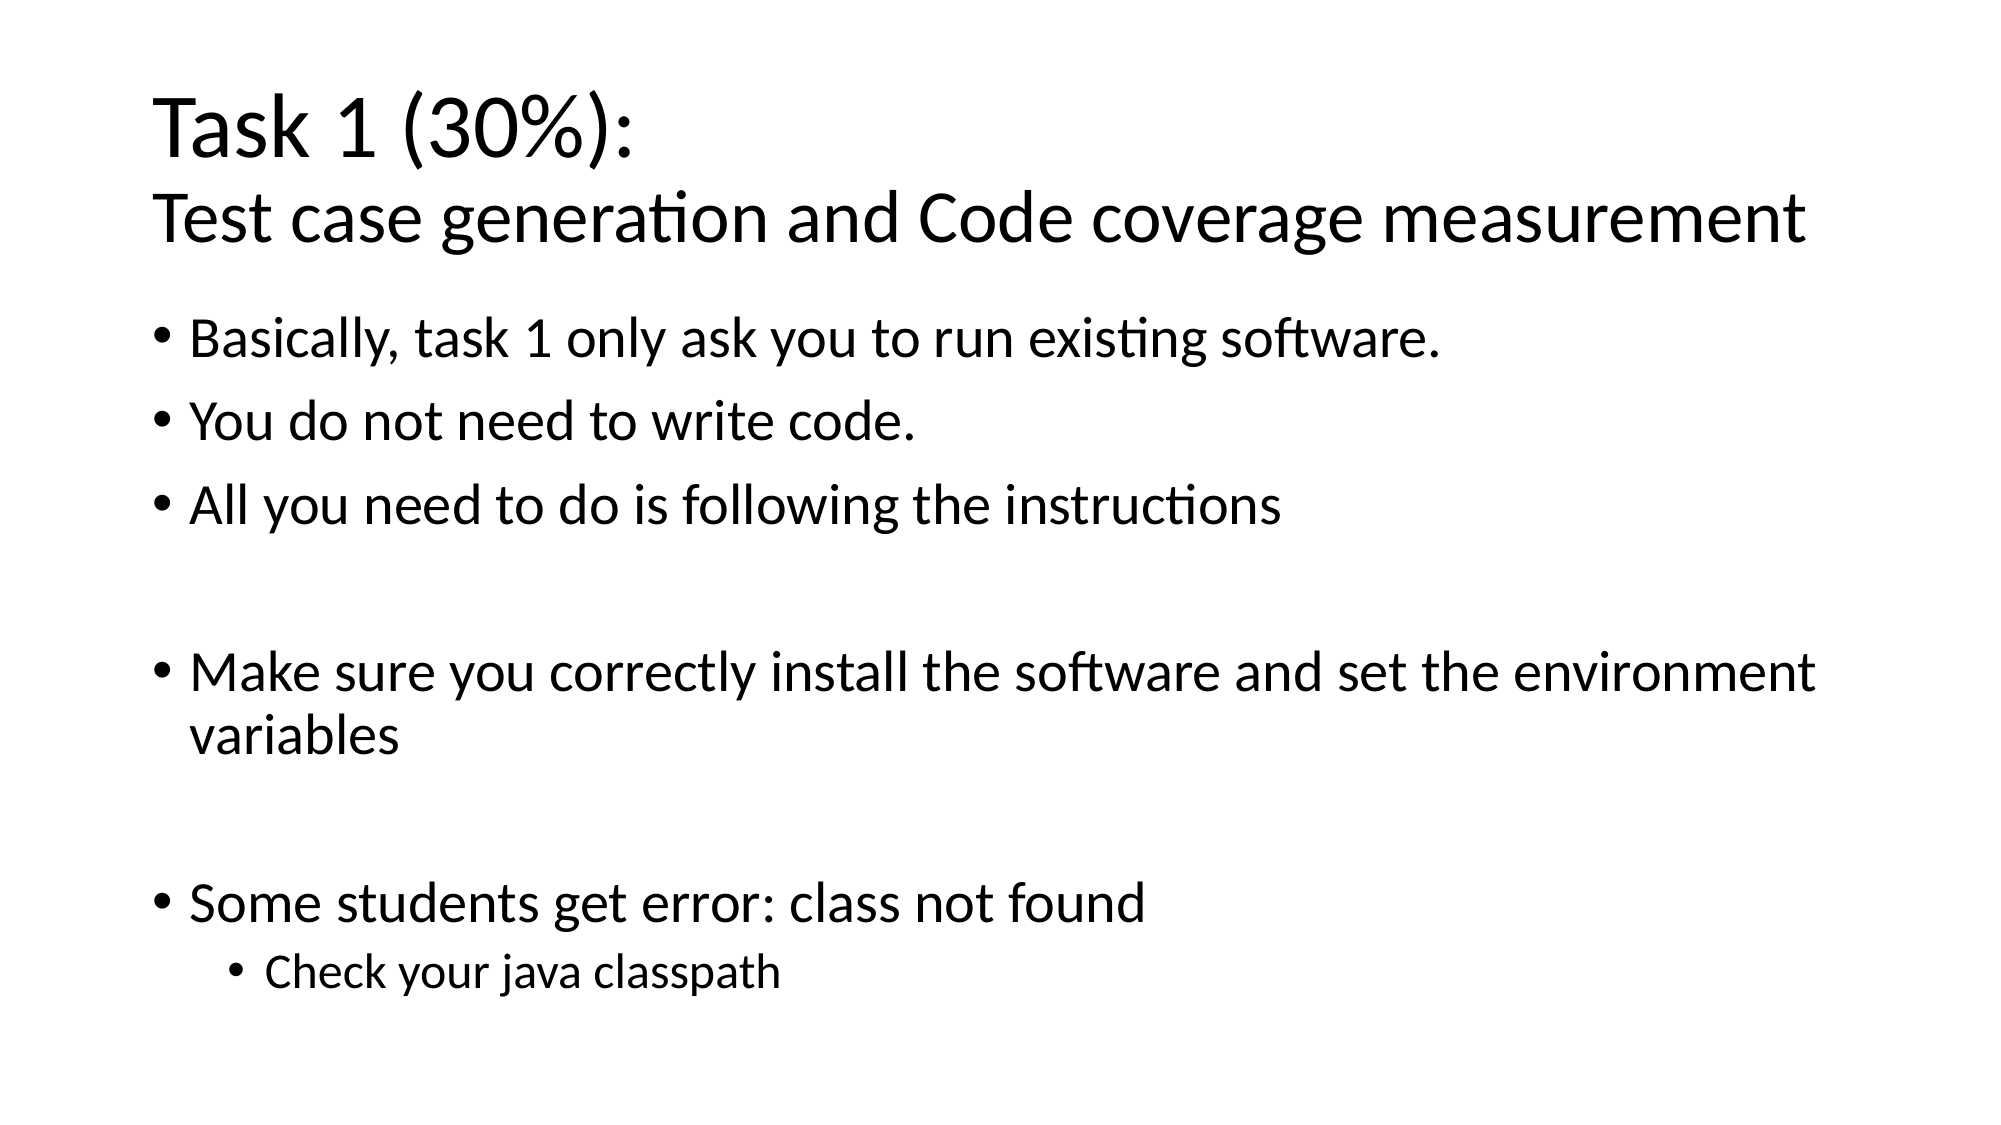

# Task 1 (30%): Test case generation and Code coverage measurement
Basically, task 1 only ask you to run existing software.
You do not need to write code.
All you need to do is following the instructions

Make sure you correctly install the software and set the environment variables

Some students get error: class not found
Check your java classpath